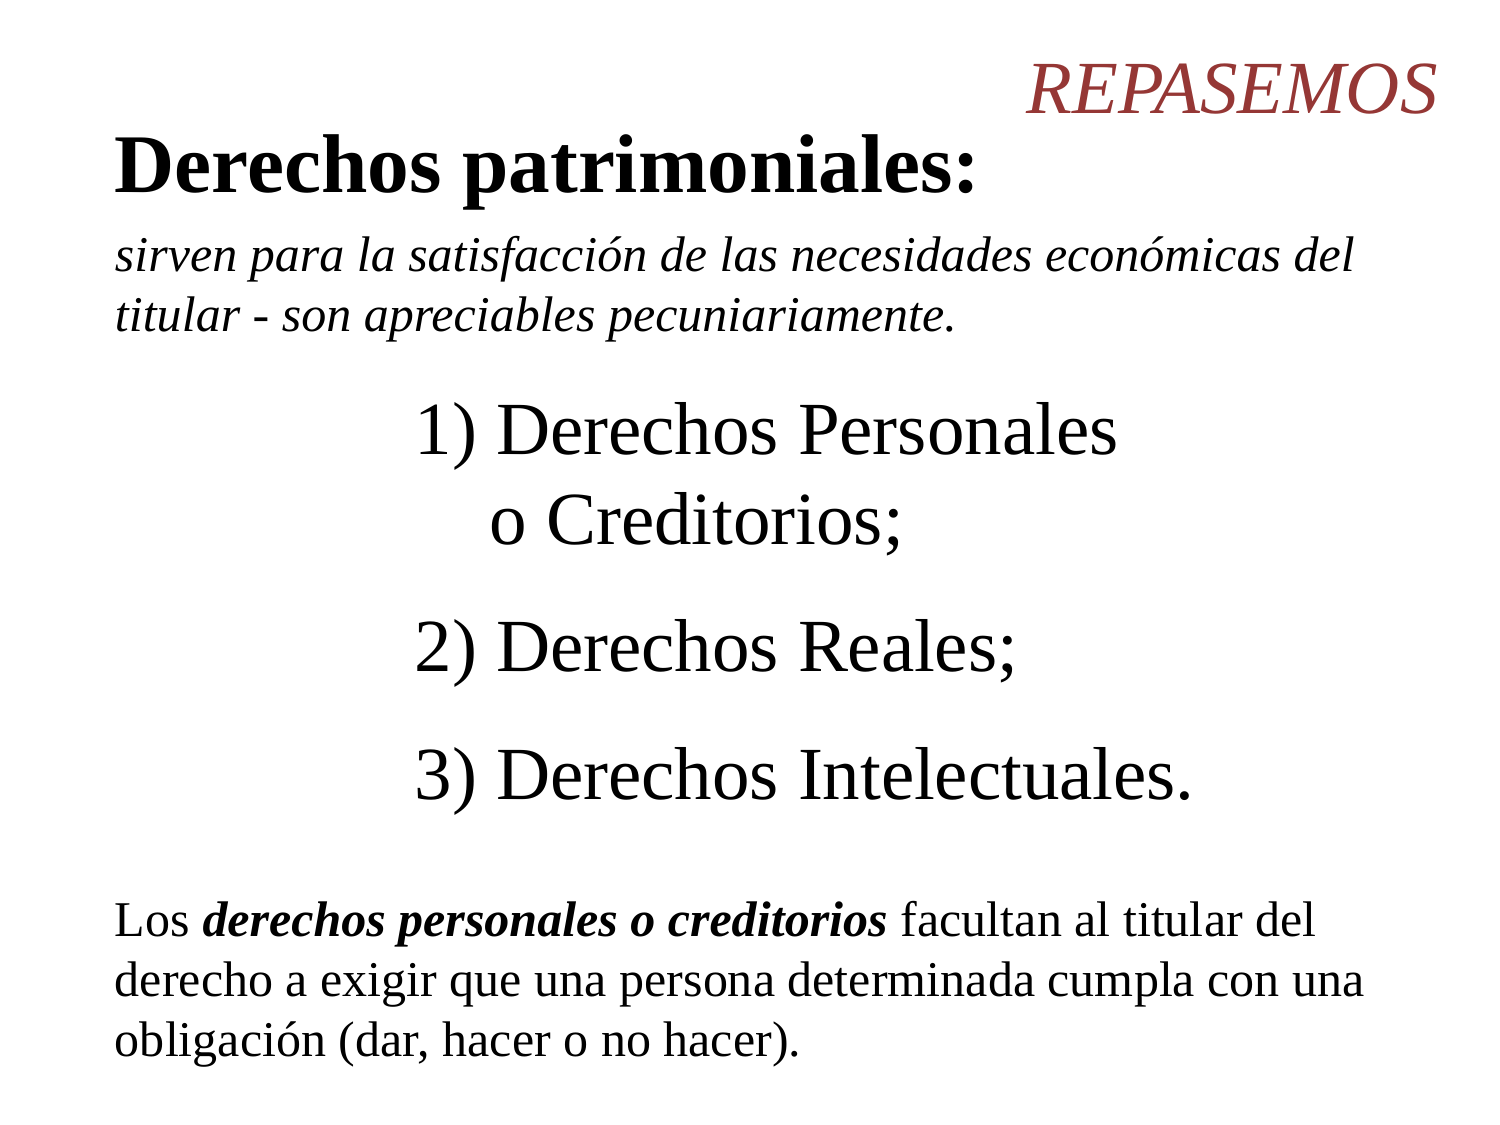

REPASEMOS
Derechos patrimoniales:
sirven para la satisfacción de las necesidades económicas del titular - son apreciables pecuniariamente.
		1) Derechos Personales
		    o Creditorios;
 		2) Derechos Reales;
		3) Derechos Intelectuales.

Los derechos personales o creditorios facultan al titular del derecho a exigir que una persona determinada cumpla con una obligación (dar, hacer o no hacer).